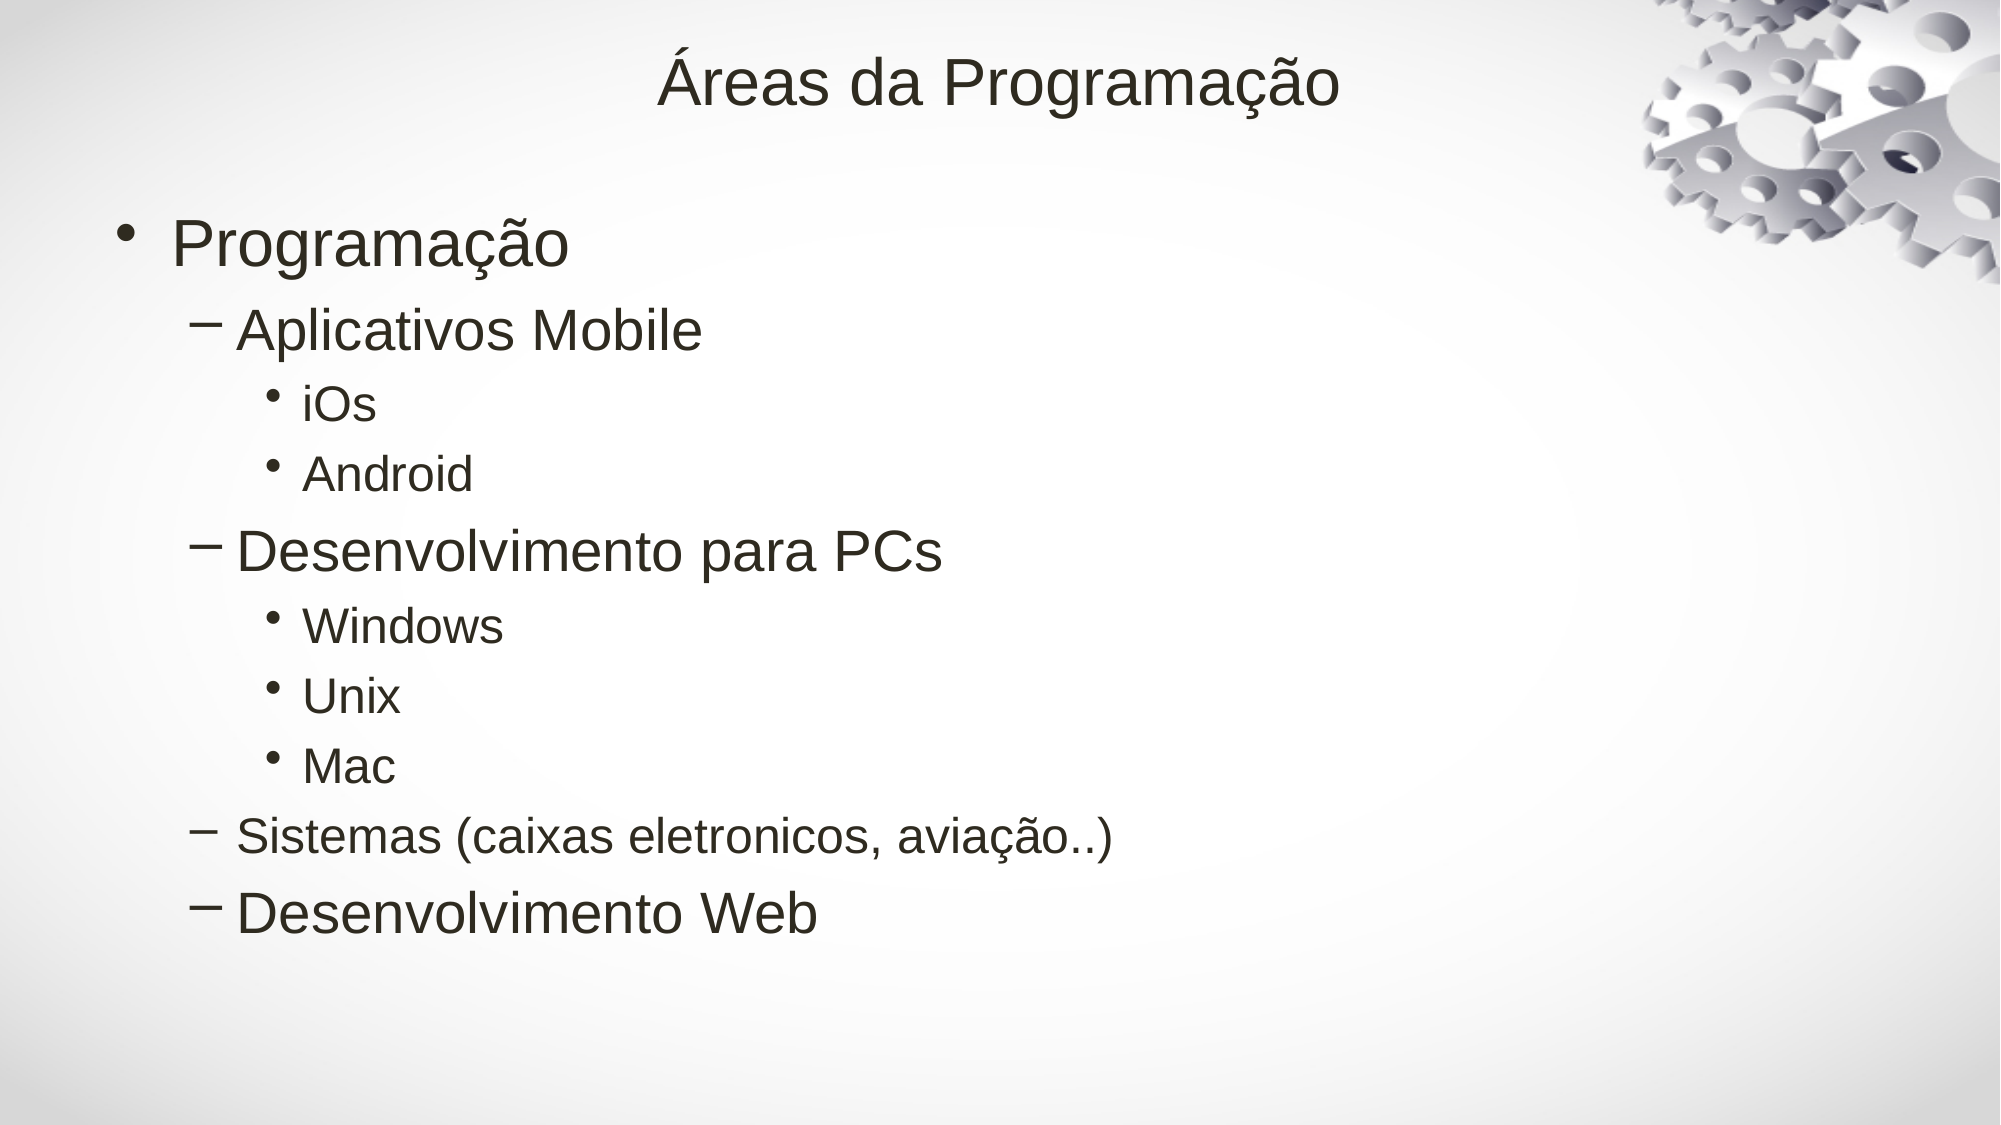

# Áreas da Programação
Programação
Aplicativos Mobile
iOs
Android
Desenvolvimento para PCs
Windows
Unix
Mac
Sistemas (caixas eletronicos, aviação..)
Desenvolvimento Web